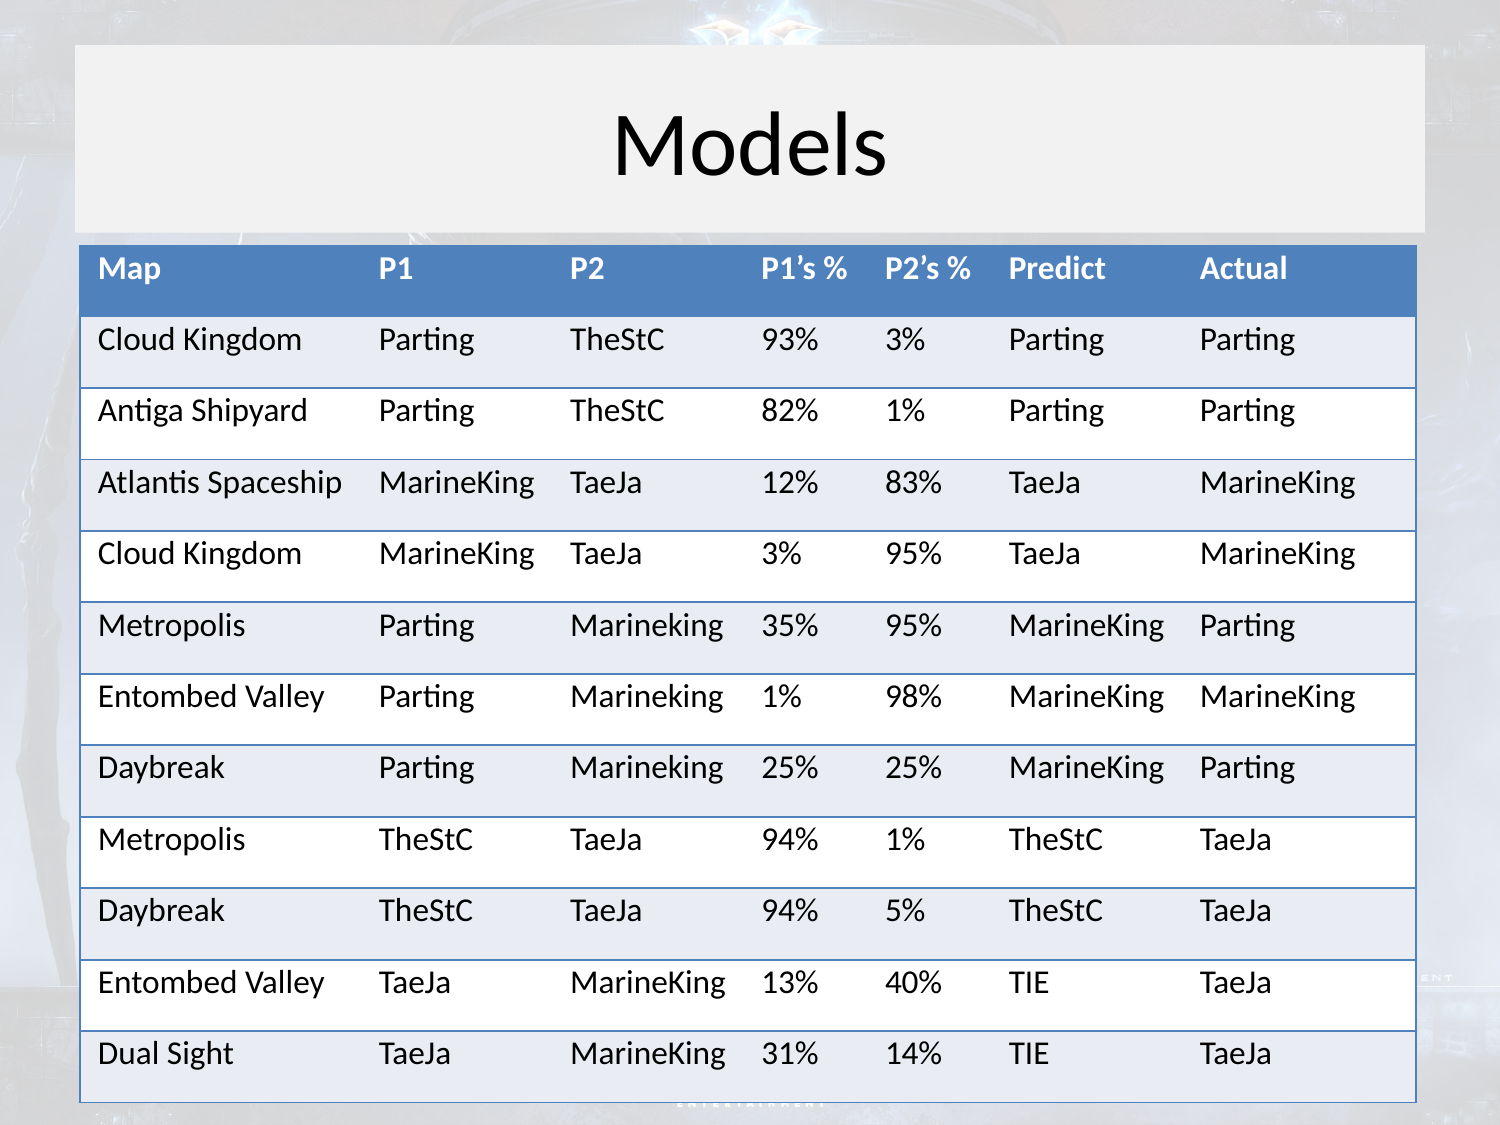

# Models
| Map | P1 | P2 | P1’s % | P2’s % | Predict | Actual |
| --- | --- | --- | --- | --- | --- | --- |
| Cloud Kingdom | Parting | TheStC | 93% | 3% | Parting | Parting |
| Antiga Shipyard | Parting | TheStC | 82% | 1% | Parting | Parting |
| Atlantis Spaceship | MarineKing | TaeJa | 12% | 83% | TaeJa | MarineKing |
| Cloud Kingdom | MarineKing | TaeJa | 3% | 95% | TaeJa | MarineKing |
| Metropolis | Parting | Marineking | 35% | 95% | MarineKing | Parting |
| Entombed Valley | Parting | Marineking | 1% | 98% | MarineKing | MarineKing |
| Daybreak | Parting | Marineking | 25% | 25% | MarineKing | Parting |
| Metropolis | TheStC | TaeJa | 94% | 1% | TheStC | TaeJa |
| Daybreak | TheStC | TaeJa | 94% | 5% | TheStC | TaeJa |
| Entombed Valley | TaeJa | MarineKing | 13% | 40% | TIE | TaeJa |
| Dual Sight | TaeJa | MarineKing | 31% | 14% | TIE | TaeJa |